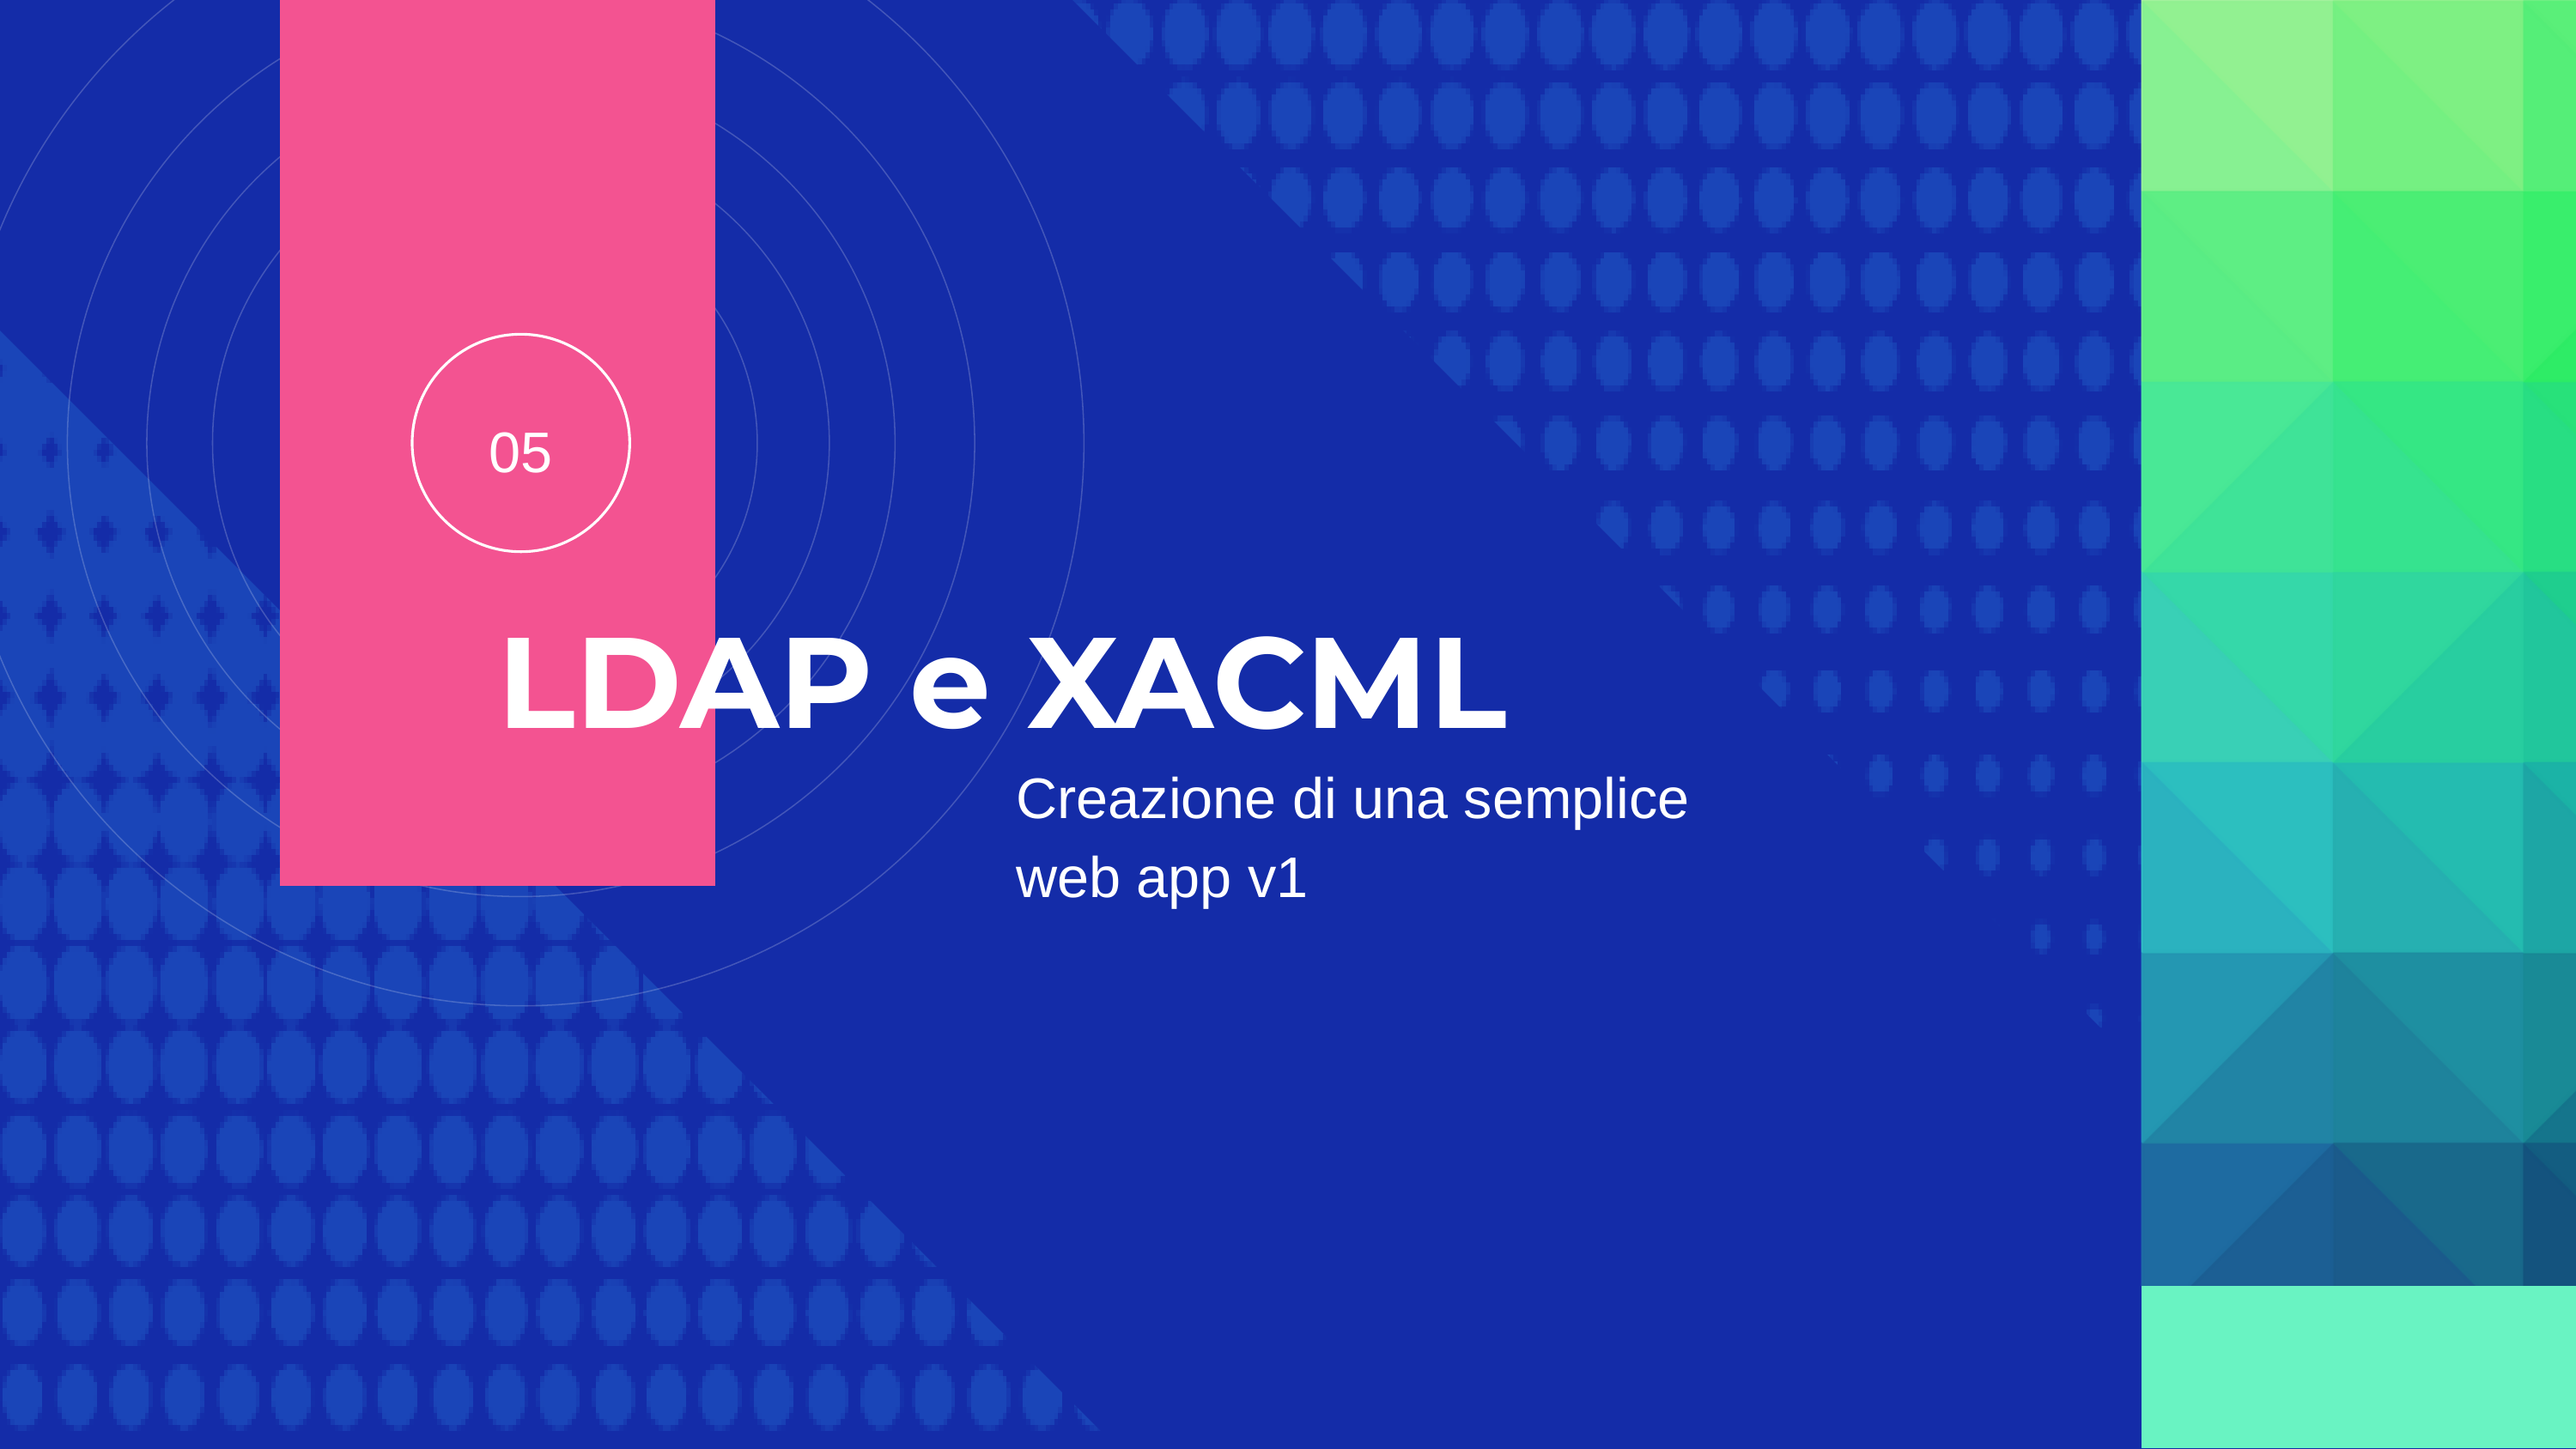

05
LDAP e XACML

Creazione di una semplice web app v1